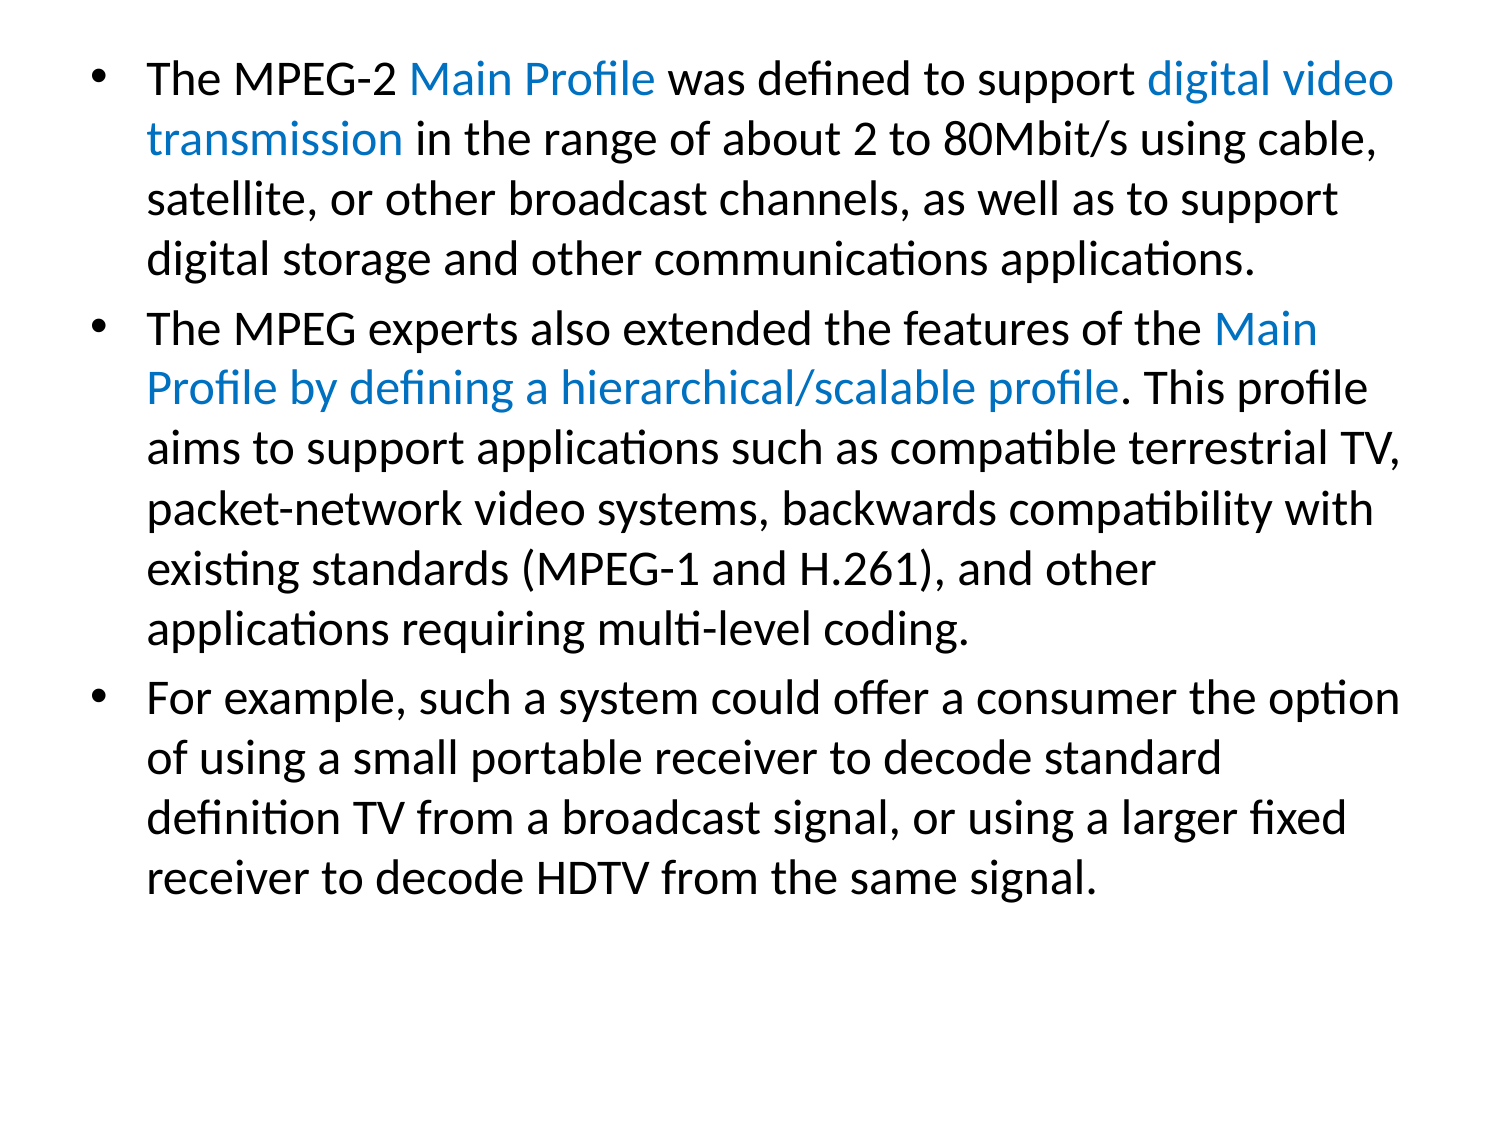

The MPEG-2 Main Profile was defined to support digital video transmission in the range of about 2 to 80Mbit/s using cable, satellite, or other broadcast channels, as well as to support digital storage and other communications applications.
The MPEG experts also extended the features of the Main Profile by defining a hierarchical/scalable profile. This profile aims to support applications such as compatible terrestrial TV, packet-network video systems, backwards compatibility with existing standards (MPEG-1 and H.261), and other applications requiring multi-level coding.
For example, such a system could offer a consumer the option of using a small portable receiver to decode standard definition TV from a broadcast signal, or using a larger fixed receiver to decode HDTV from the same signal.